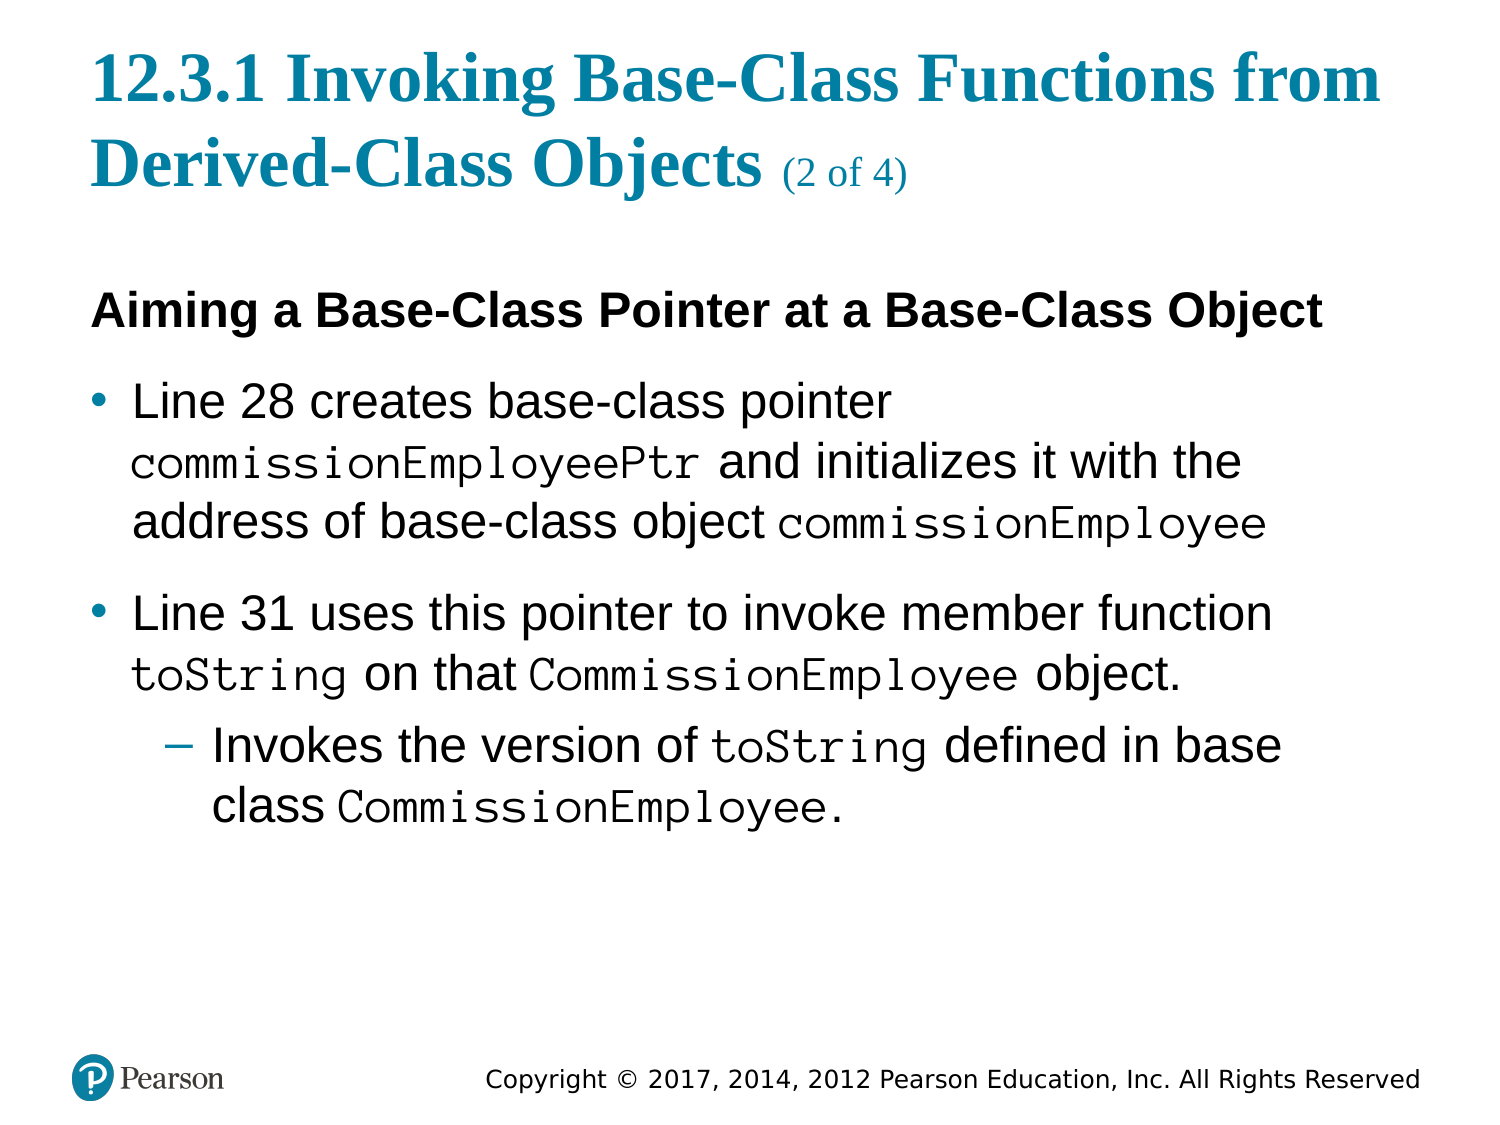

# 12.3.1 Invoking Base-Class Functions from Derived-Class Objects (2 of 4)
Aiming a Base-Class Pointer at a Base-Class Object
Line 28 creates base-class pointer commissionEmployeePtr and initializes it with the address of base-class object commissionEmployee
Line 31 uses this pointer to invoke member function toString on that CommissionEmployee object.
Invokes the version of toString defined in base class CommissionEmployee.